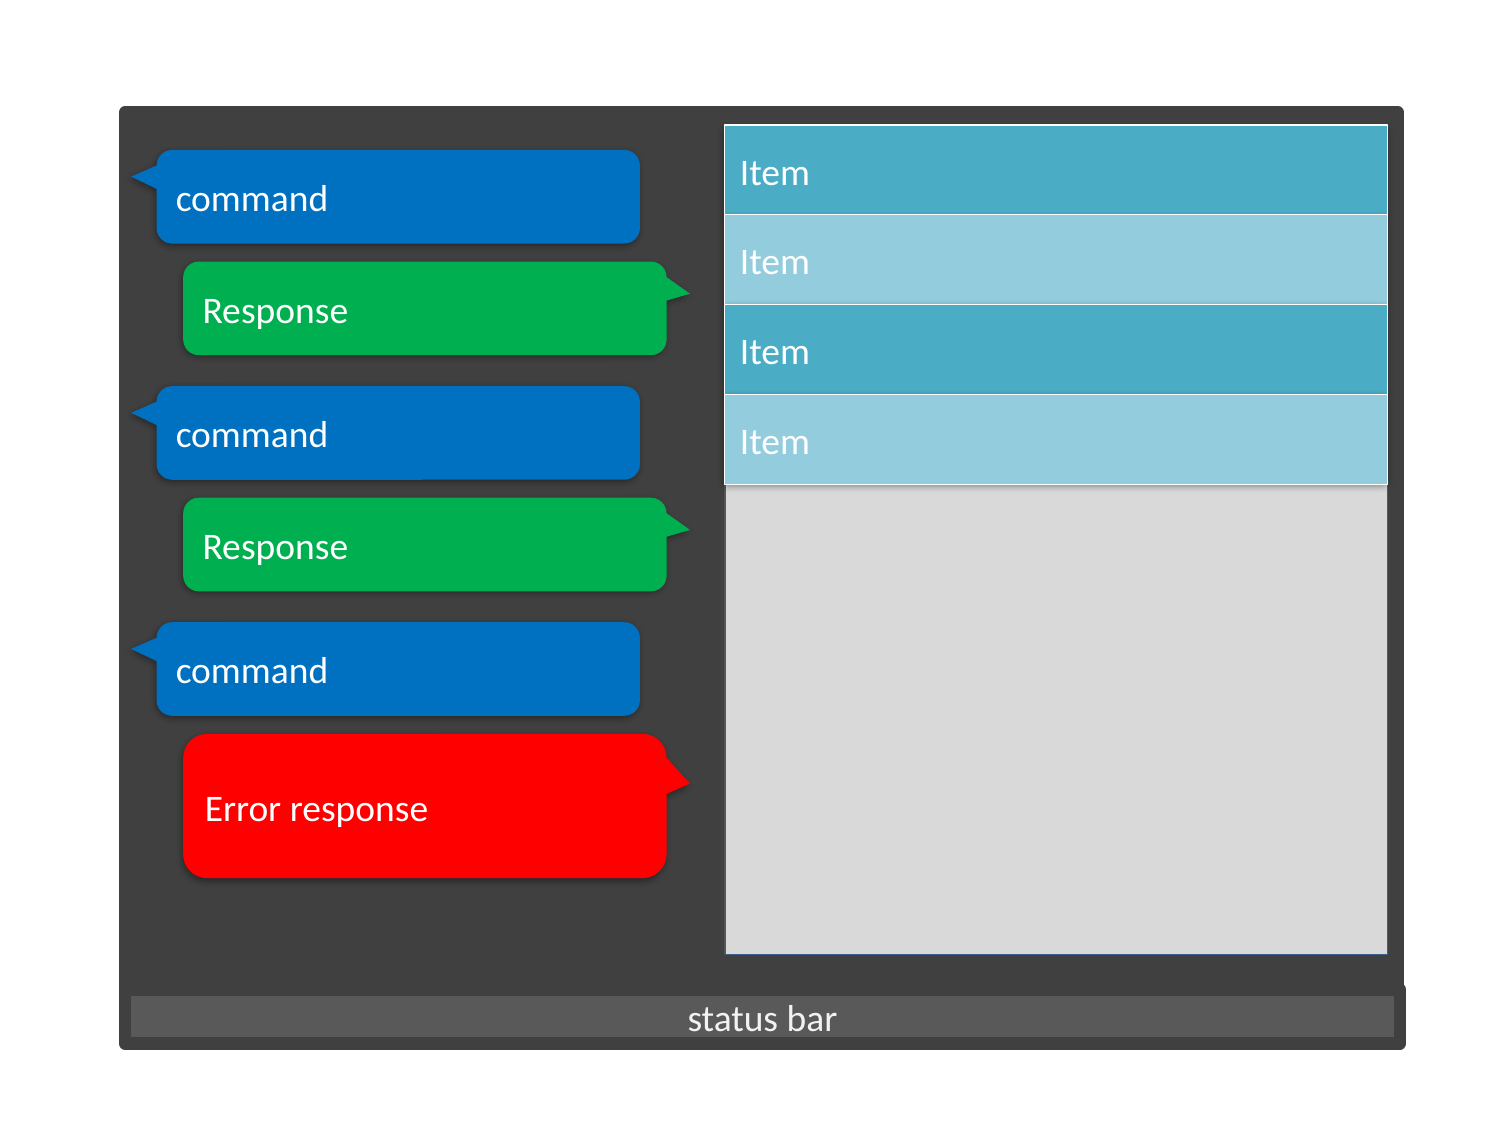

Item
Item
Item
Item
status bar
command
Response
command
Response
command
Error response